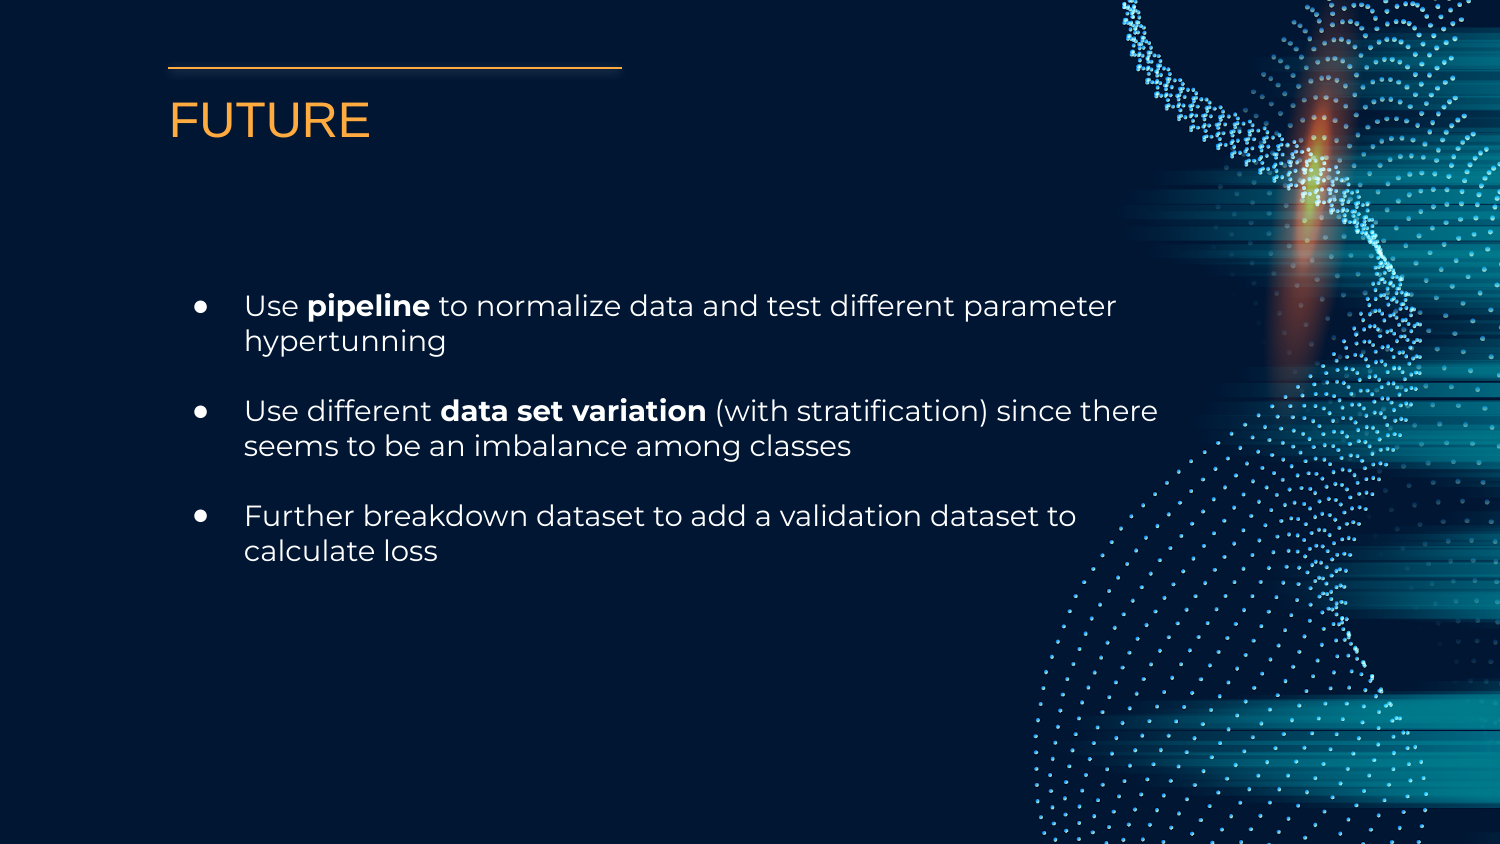

# FUTURE
Use pipeline to normalize data and test different parameter hypertunning

Use different data set variation (with stratification) since there seems to be an imbalance among classes

Further breakdown dataset to add a validation dataset to calculate loss